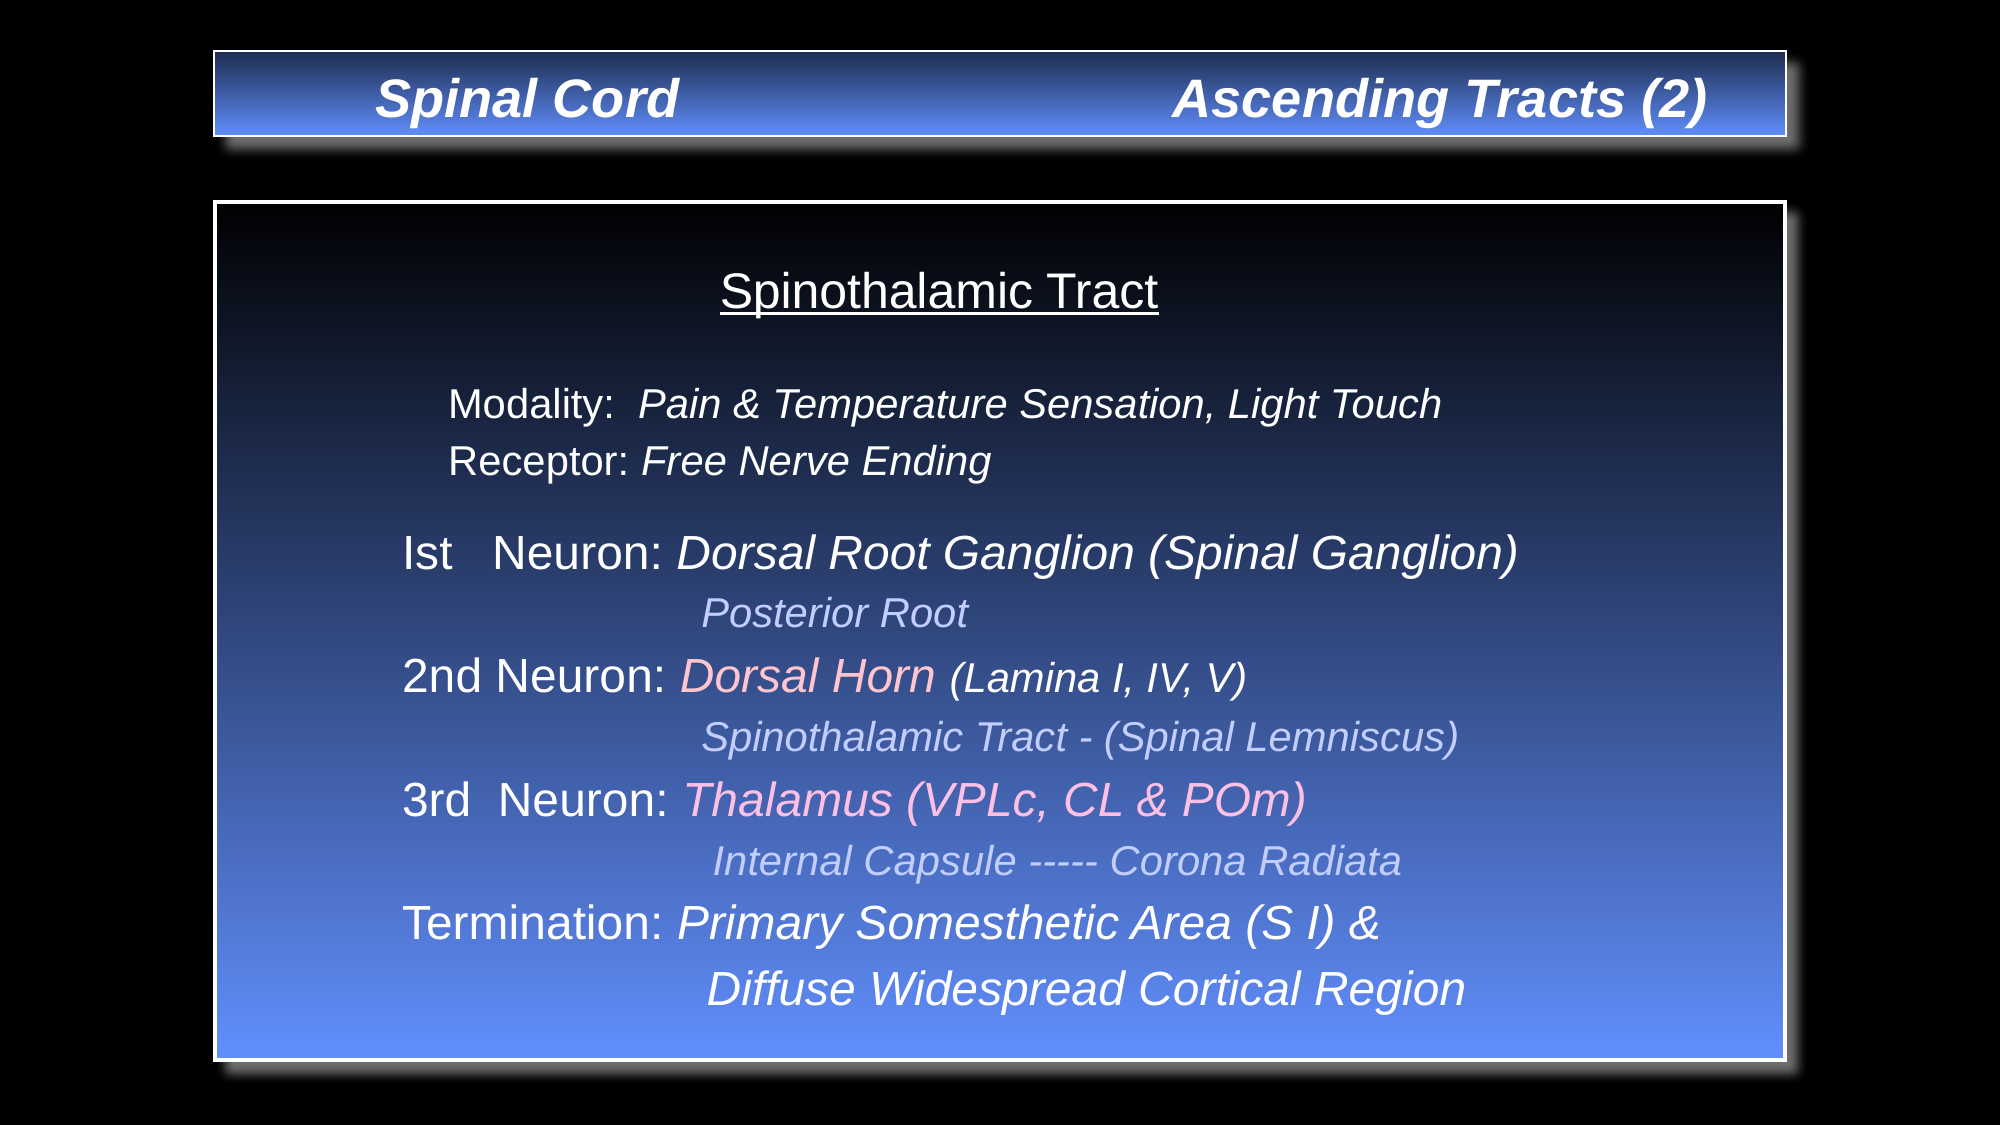

Spinal Cord                                 Ascending Tracts (2)
                                   Spinothalamic Tract

                   Modality:  Pain & Temperature Sensation, Light Touch
                   Receptor: Free Nerve Ending

             Ist   Neuron: Dorsal Root Ganglion (Spinal Ganglion)
                                         Posterior Root
             2nd Neuron: Dorsal Horn (Lamina I, IV, V)
                                         Spinothalamic Tract - (Spinal Lemniscus)
             3rd  Neuron: Thalamus (VPLc, CL & POm)
                                          Internal Capsule ----- Corona Radiata
             Termination: Primary Somesthetic Area (S I) &
                                    Diffuse Widespread Cortical Region